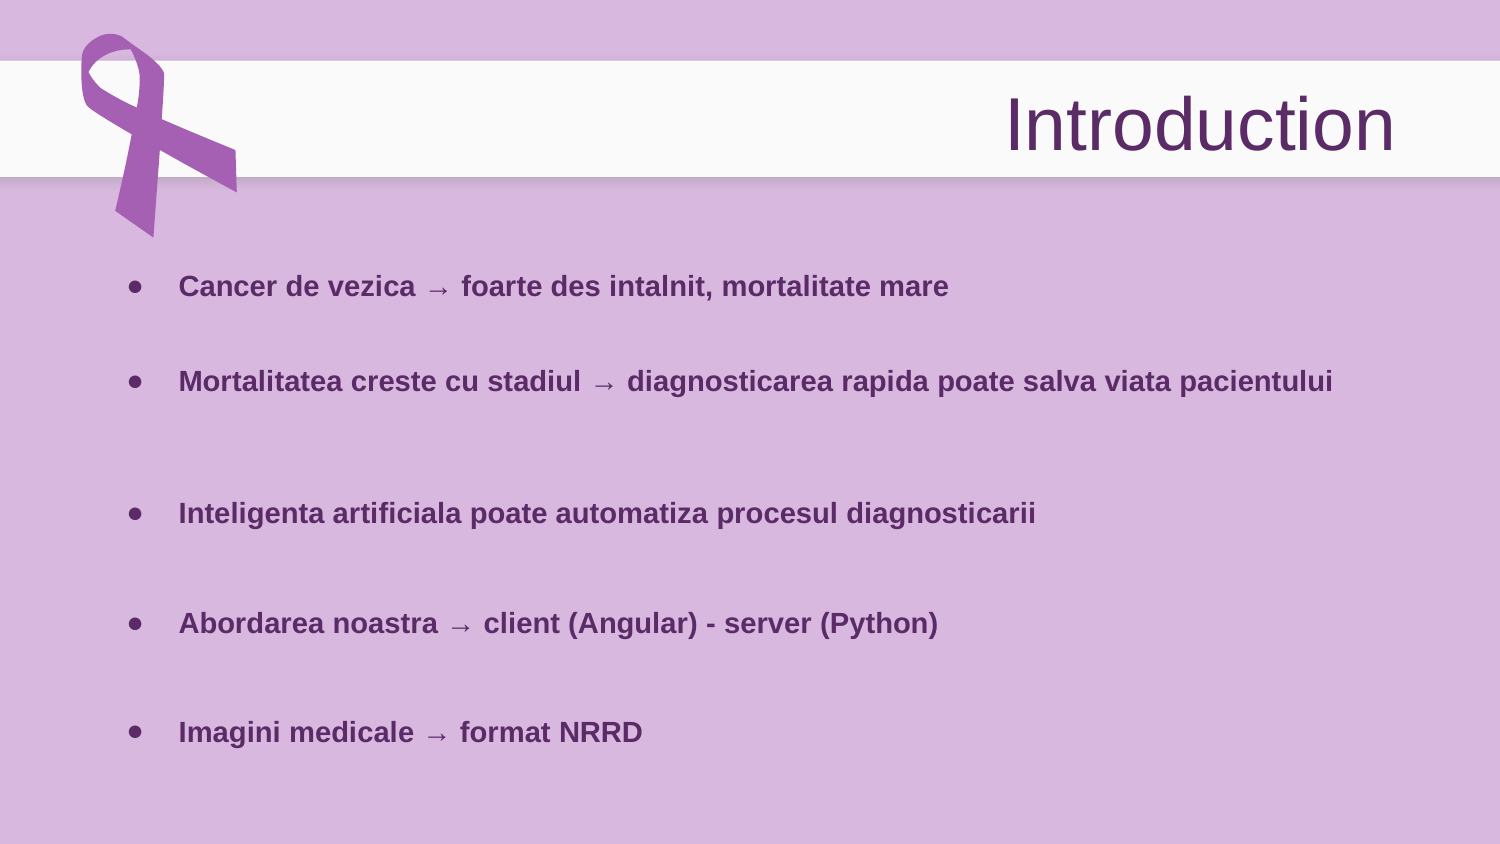

# Introduction
Cancer de vezica → foarte des intalnit, mortalitate mare
Mortalitatea creste cu stadiul → diagnosticarea rapida poate salva viata pacientului
Inteligenta artificiala poate automatiza procesul diagnosticarii
Abordarea noastra → client (Angular) - server (Python)
Imagini medicale → format NRRD